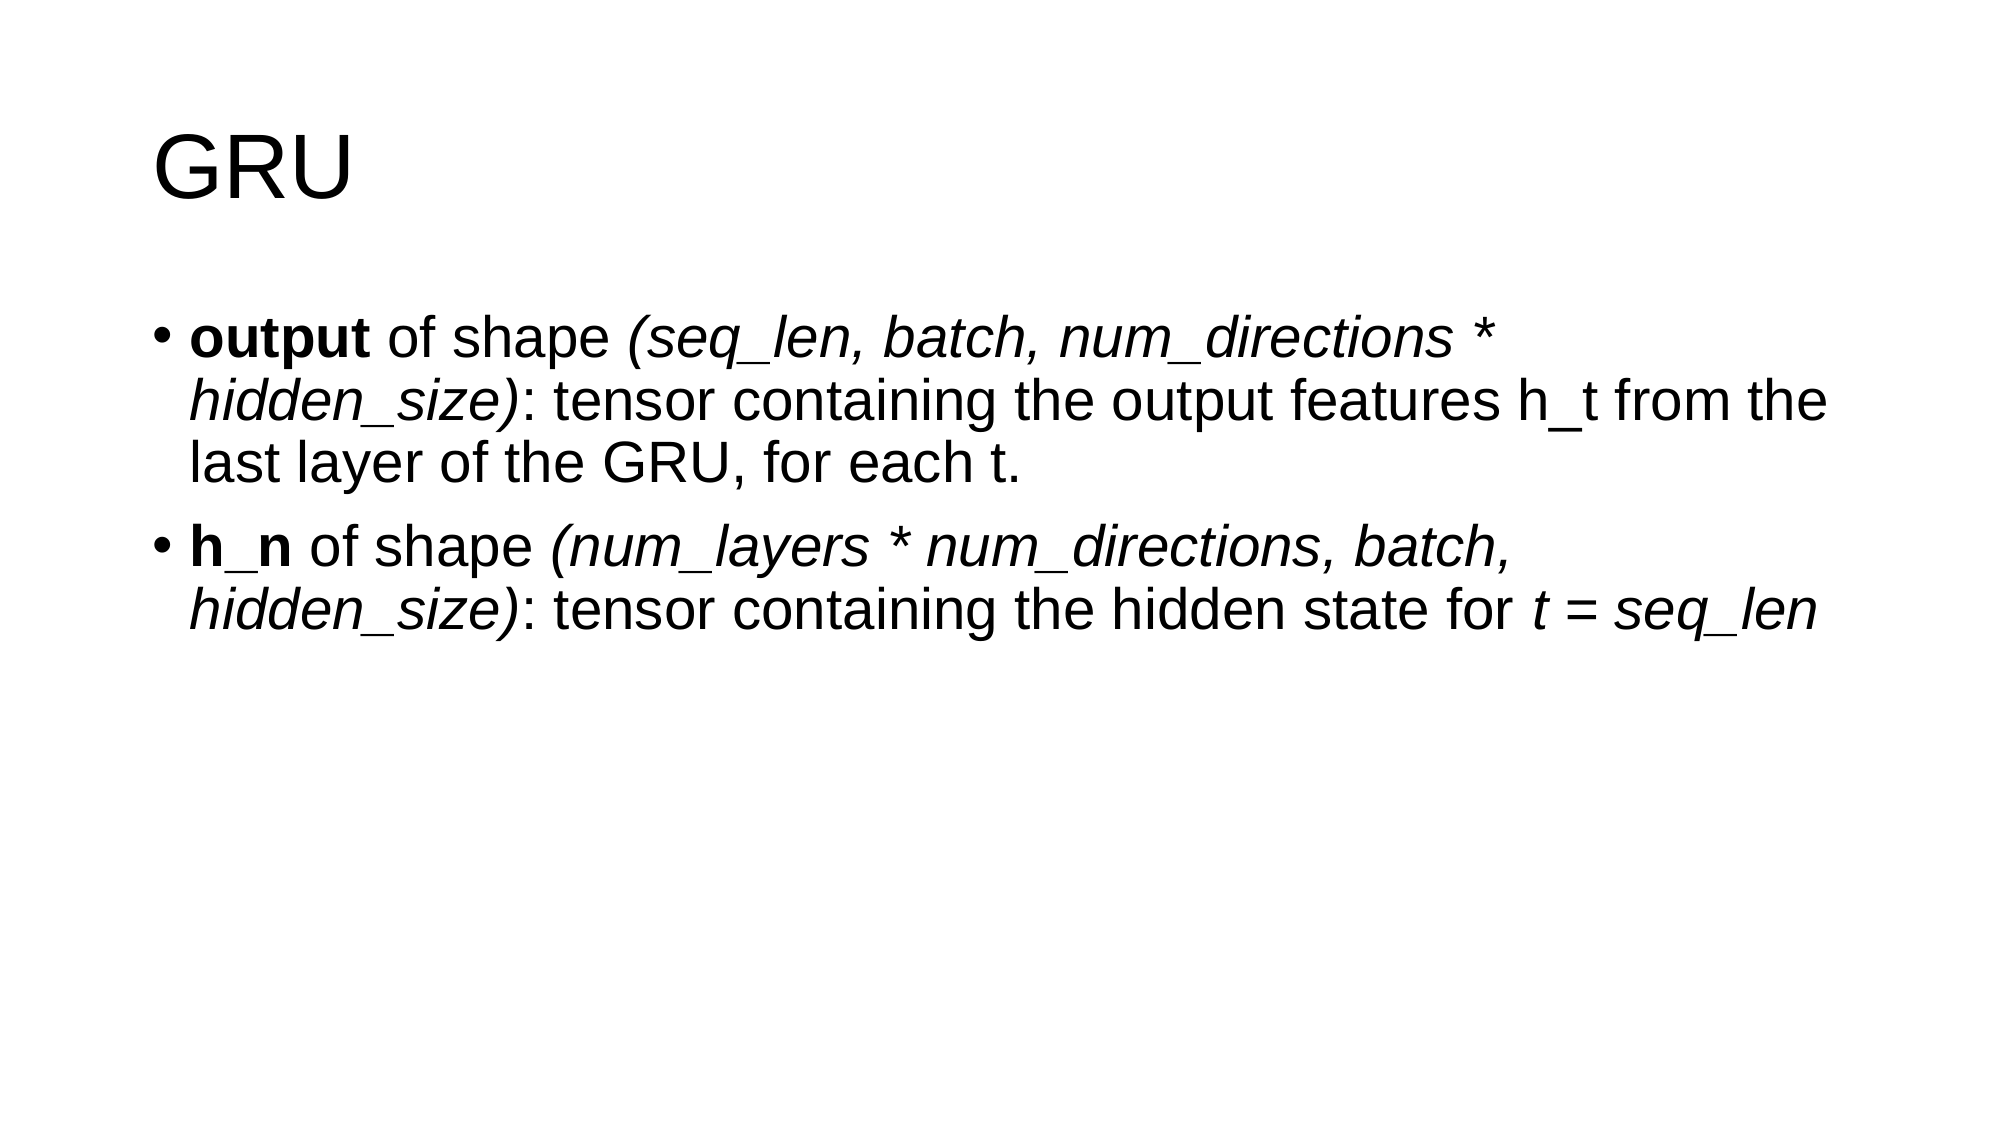

# GRU
output of shape (seq_len, batch, num_directions * hidden_size): tensor containing the output features h_t from the last layer of the GRU, for each t.
h_n of shape (num_layers * num_directions, batch, hidden_size): tensor containing the hidden state for t = seq_len